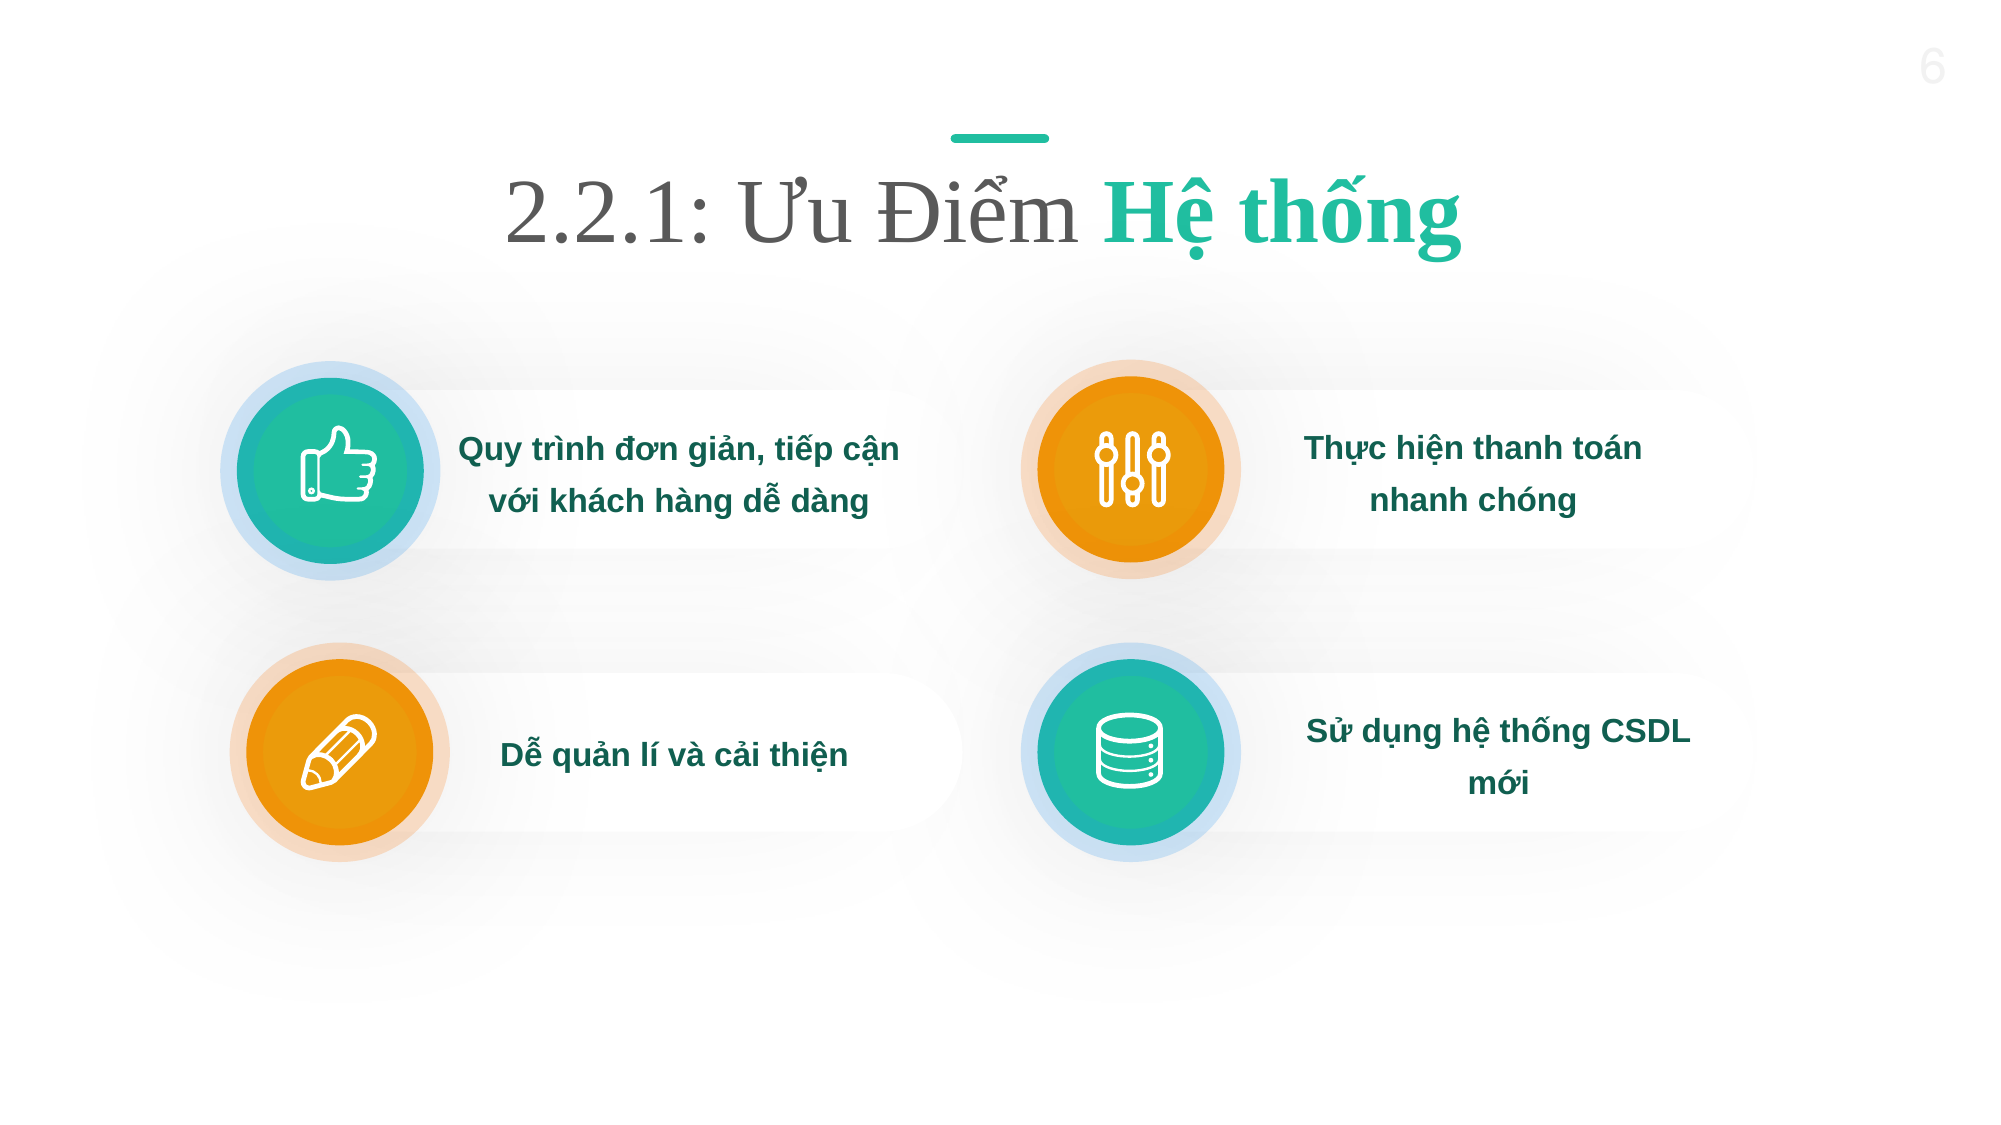

2.2.1: Ưu Điểm Hệ thống

Thực hiện thanh toán nhanh chóng
Quy trình đơn giản, tiếp cận với khách hàng dễ dàng

Sử dụng hệ thống CSDL mới

Dễ quản lí và cải thiện